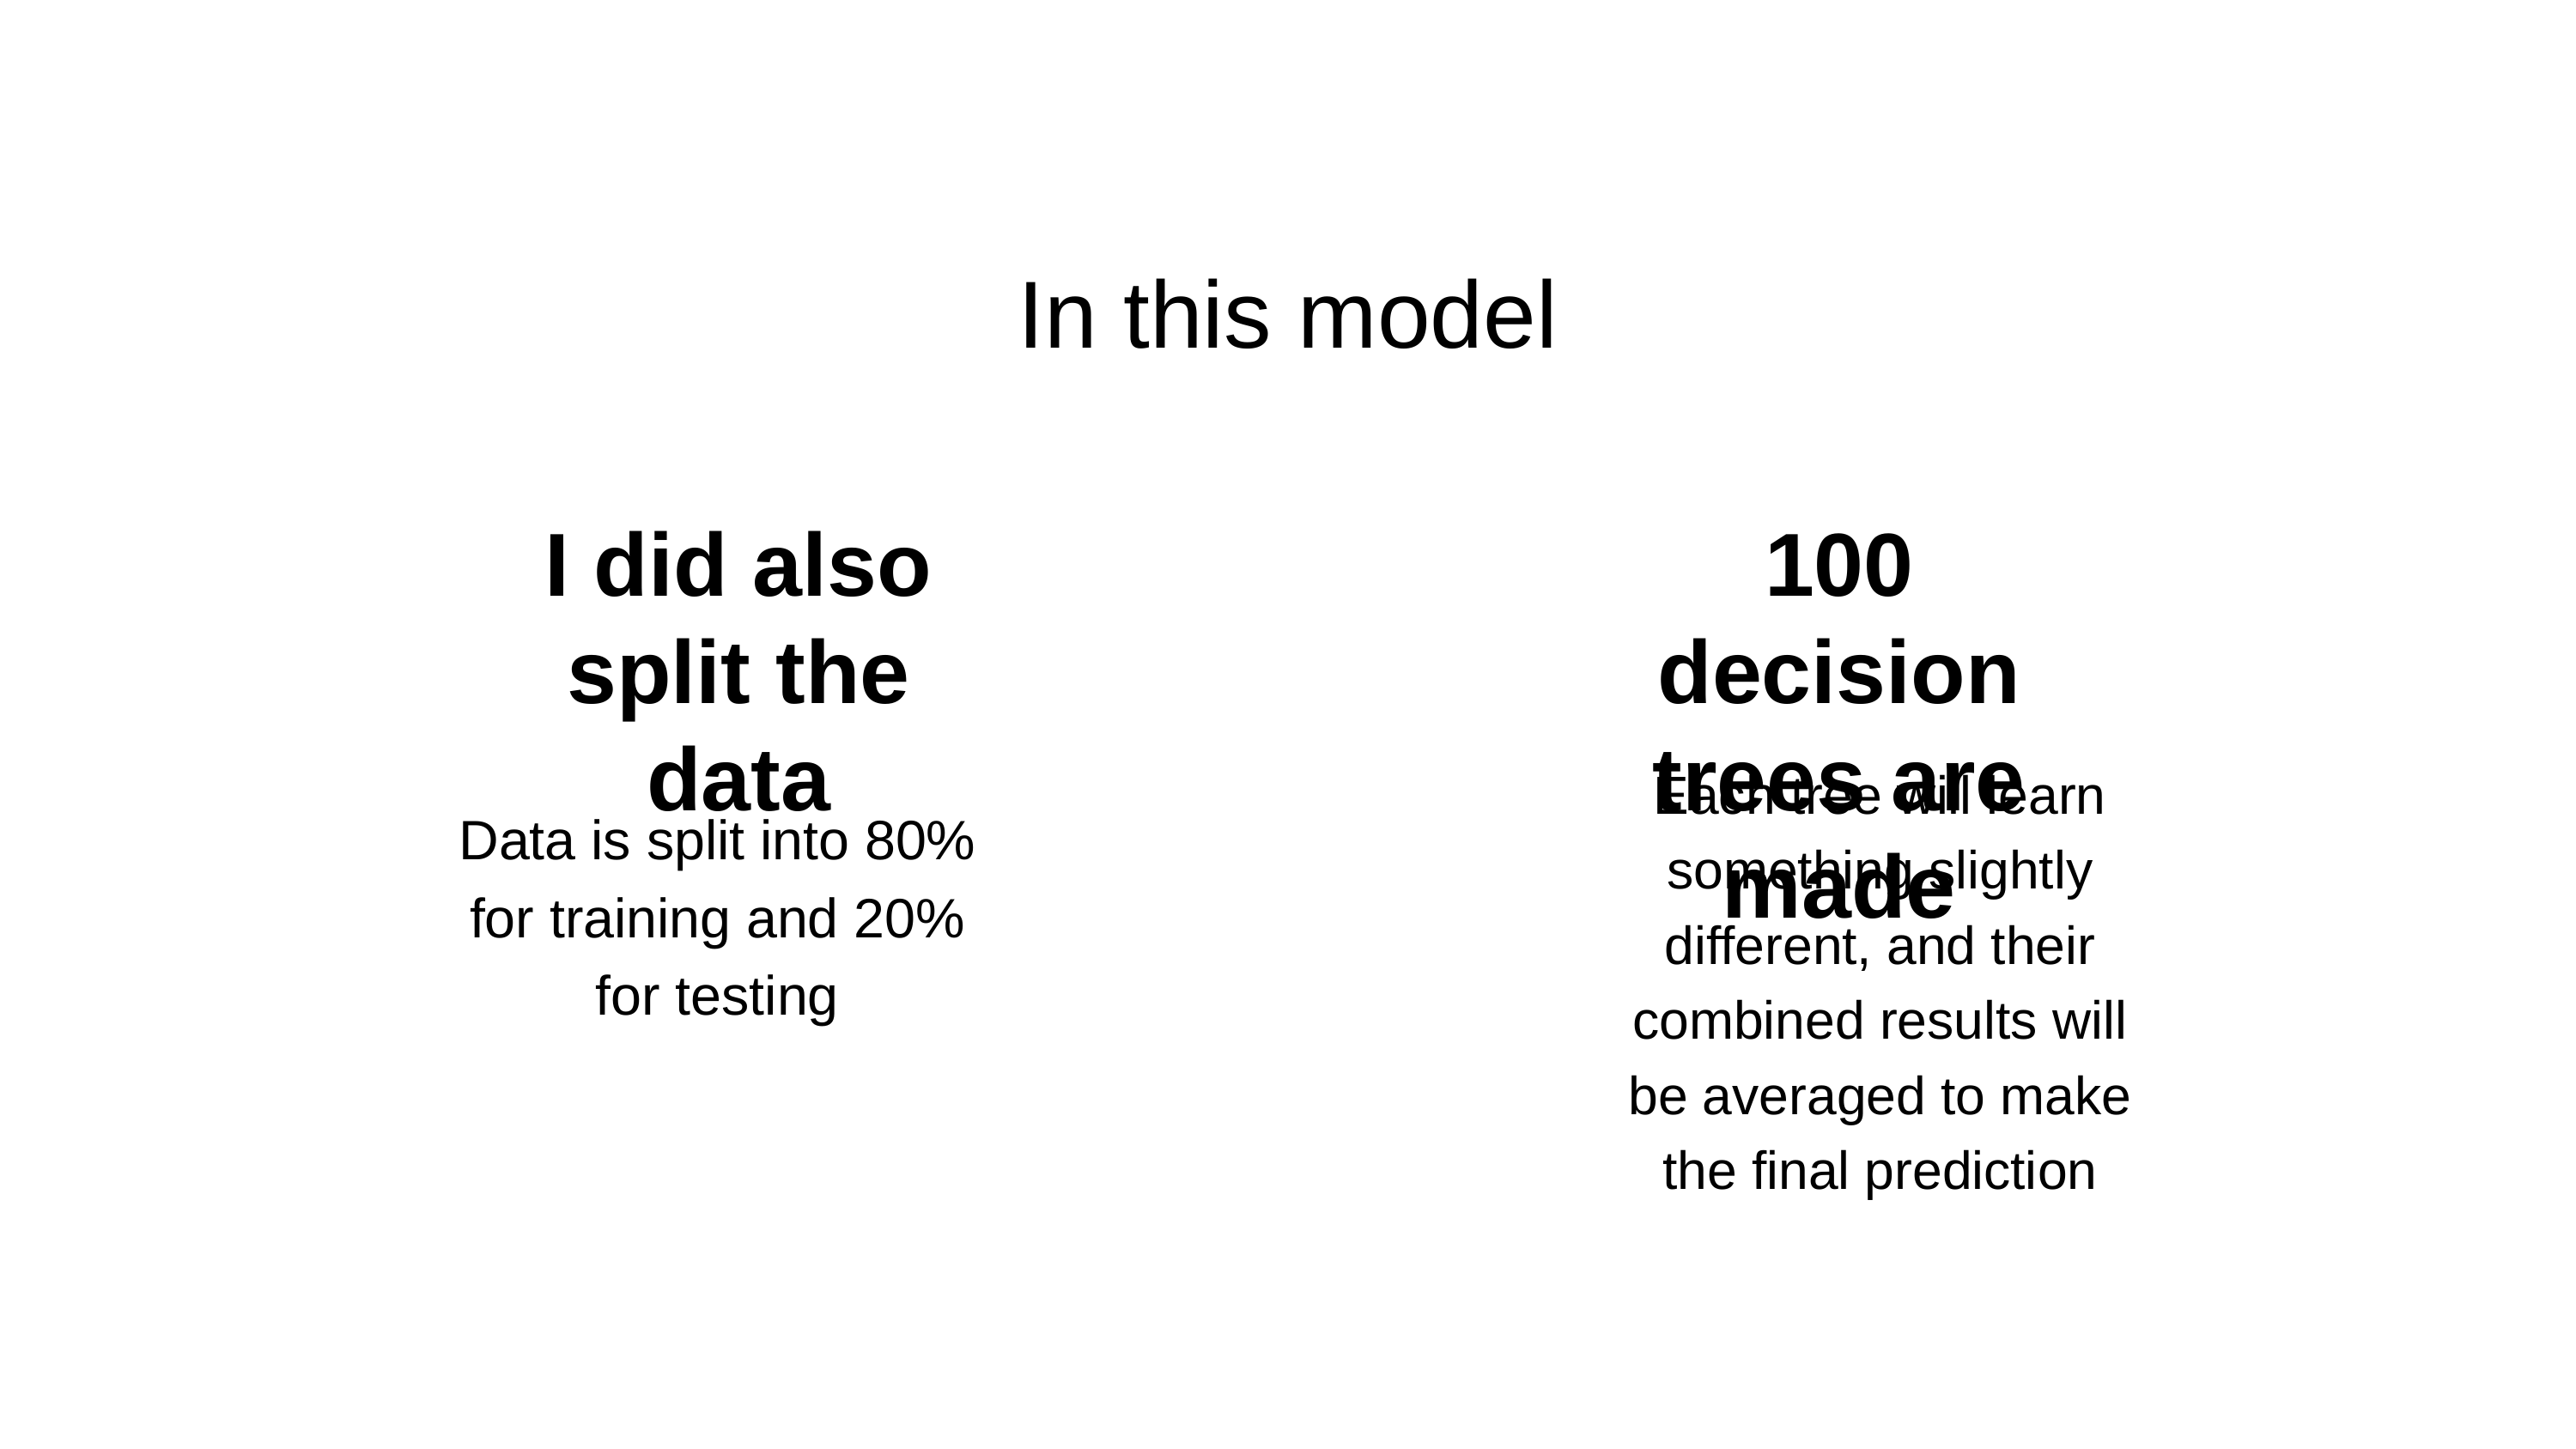

In this model
I did also split the data
100 decision trees are made
Each tree will learn something slightly different, and their combined results will be averaged to make the final prediction
Data is split into 80% for training and 20% for testing